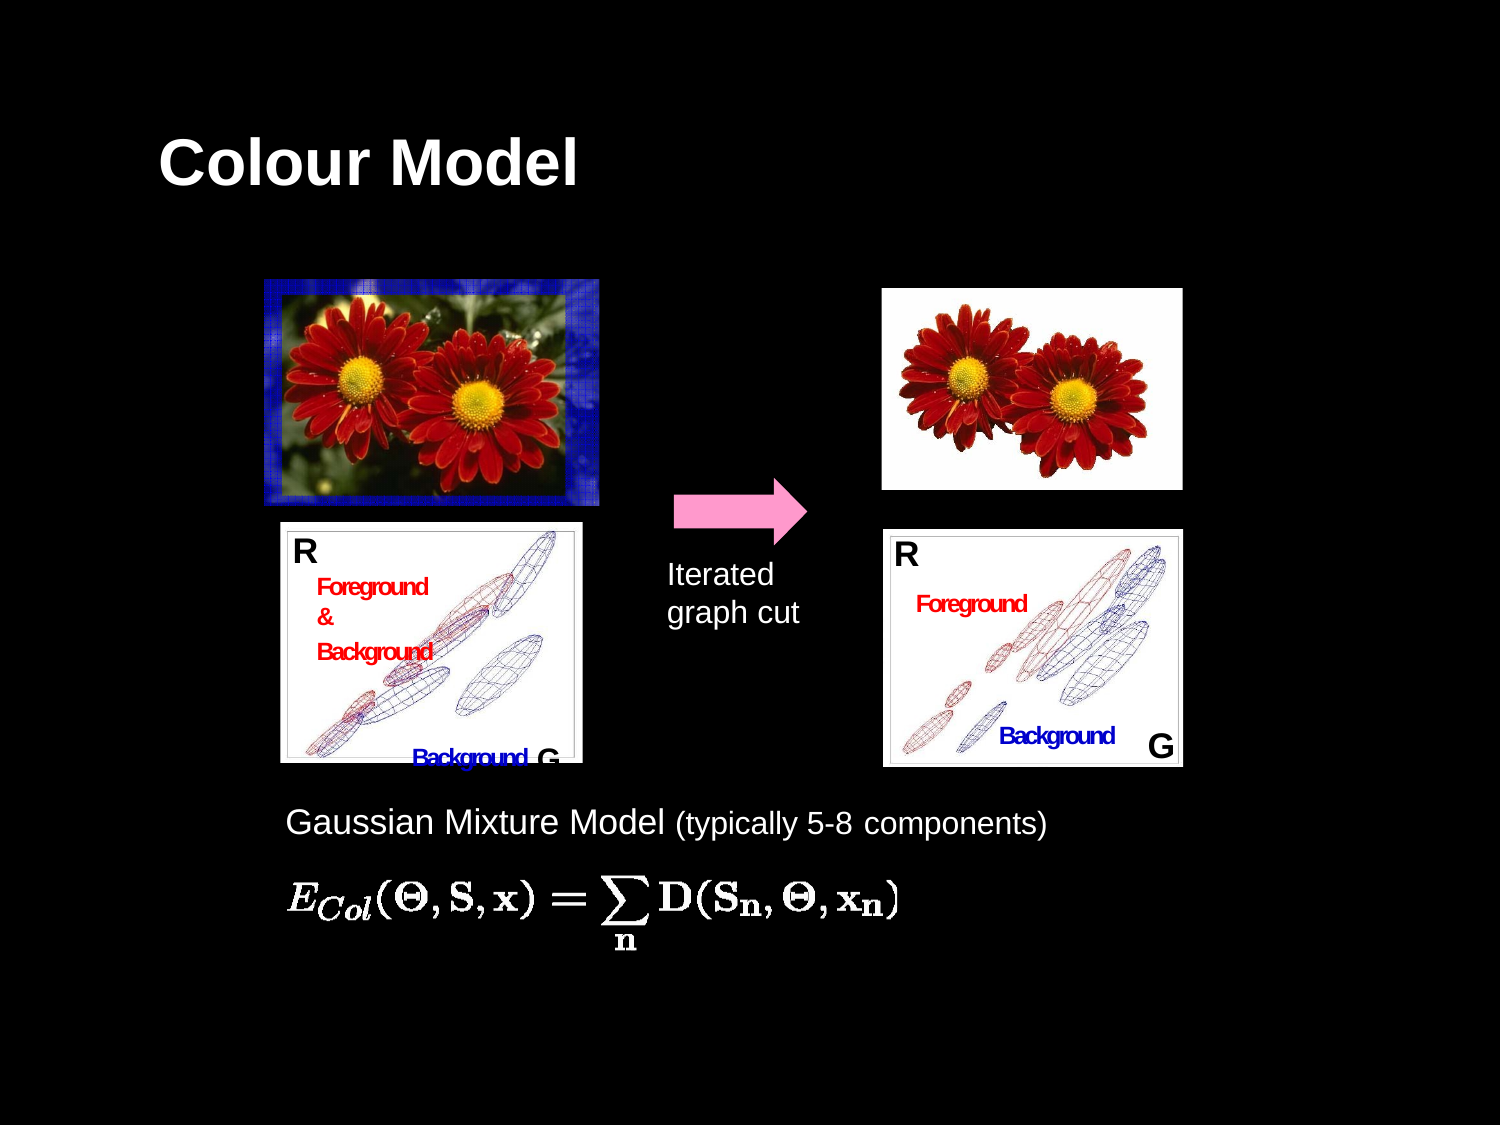

# Colour Model

R
Foreground &
Background
R

Iterated  graph cut
Foreground
Background G
Background
G
Gaussian Mixture Model (typically 5-8 components)